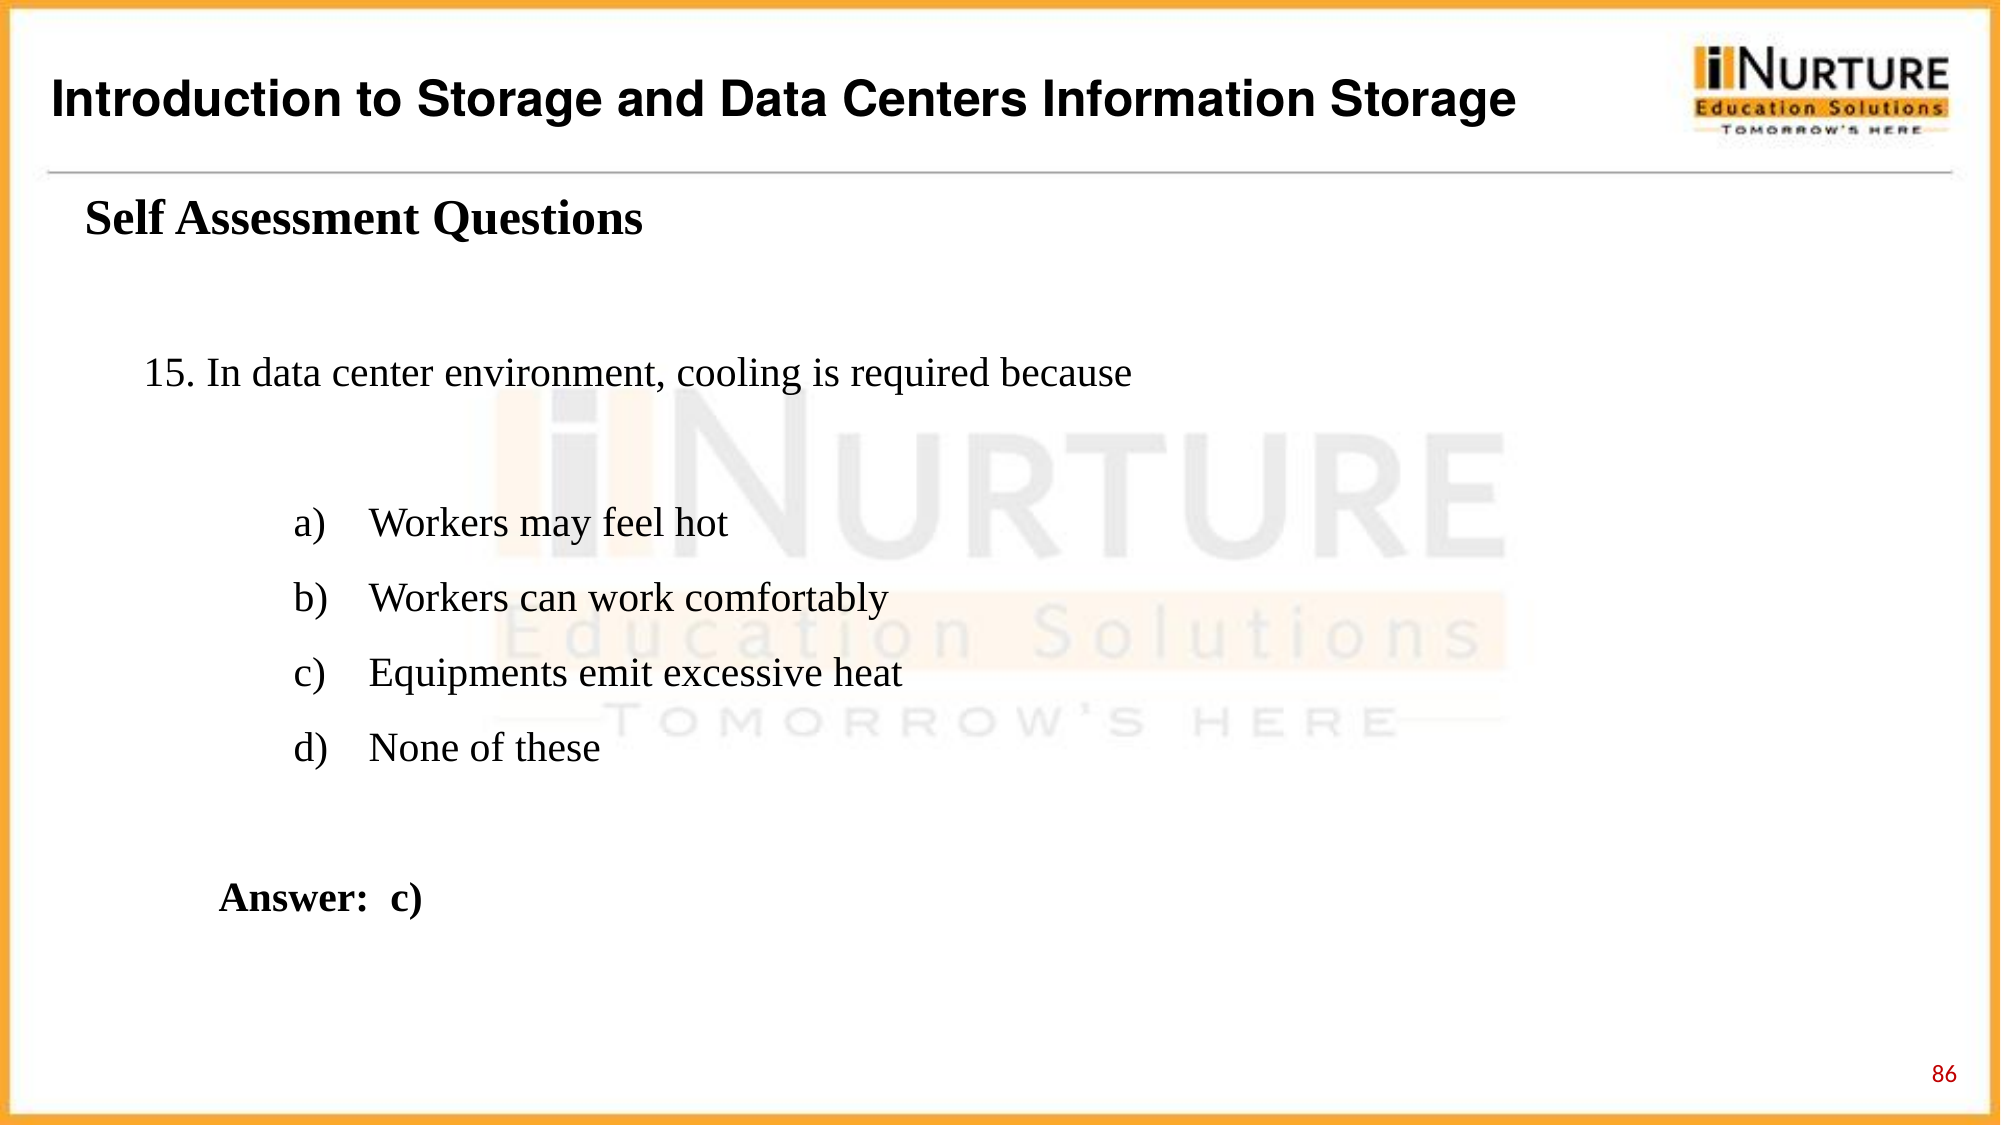

Introduction to Storage and Data Centers Information Storage
Self Assessment Questions

15. In data center environment, cooling is required because

Workers may feel hot
Workers can work comfortably
Equipments emit excessive heat
None of these

Answer:  c)

86